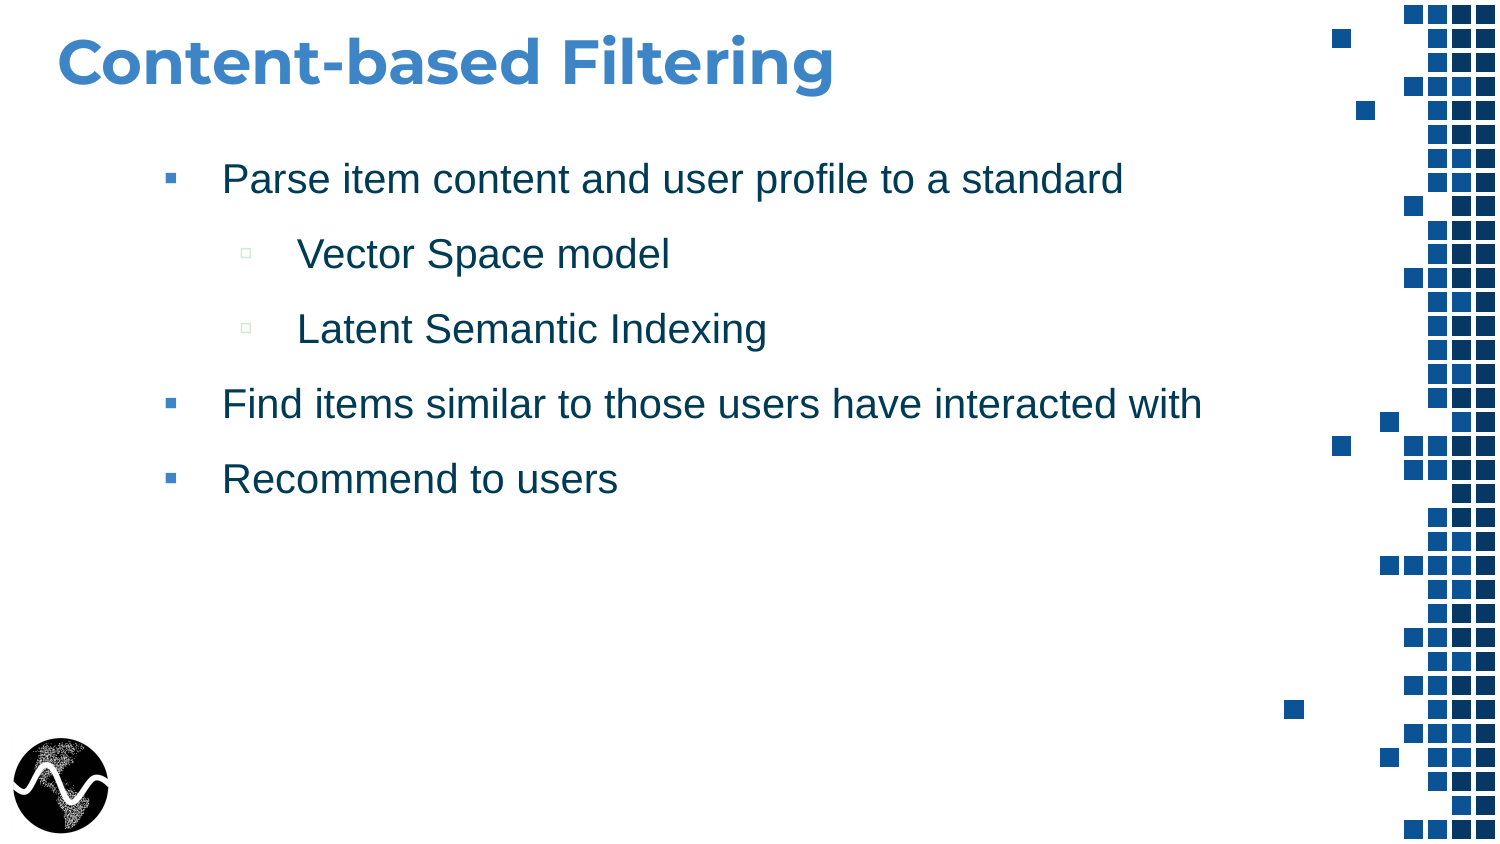

# Content-based Filtering
Parse item content and user profile to a standard
Vector Space model
Latent Semantic Indexing
Find items similar to those users have interacted with
Recommend to users